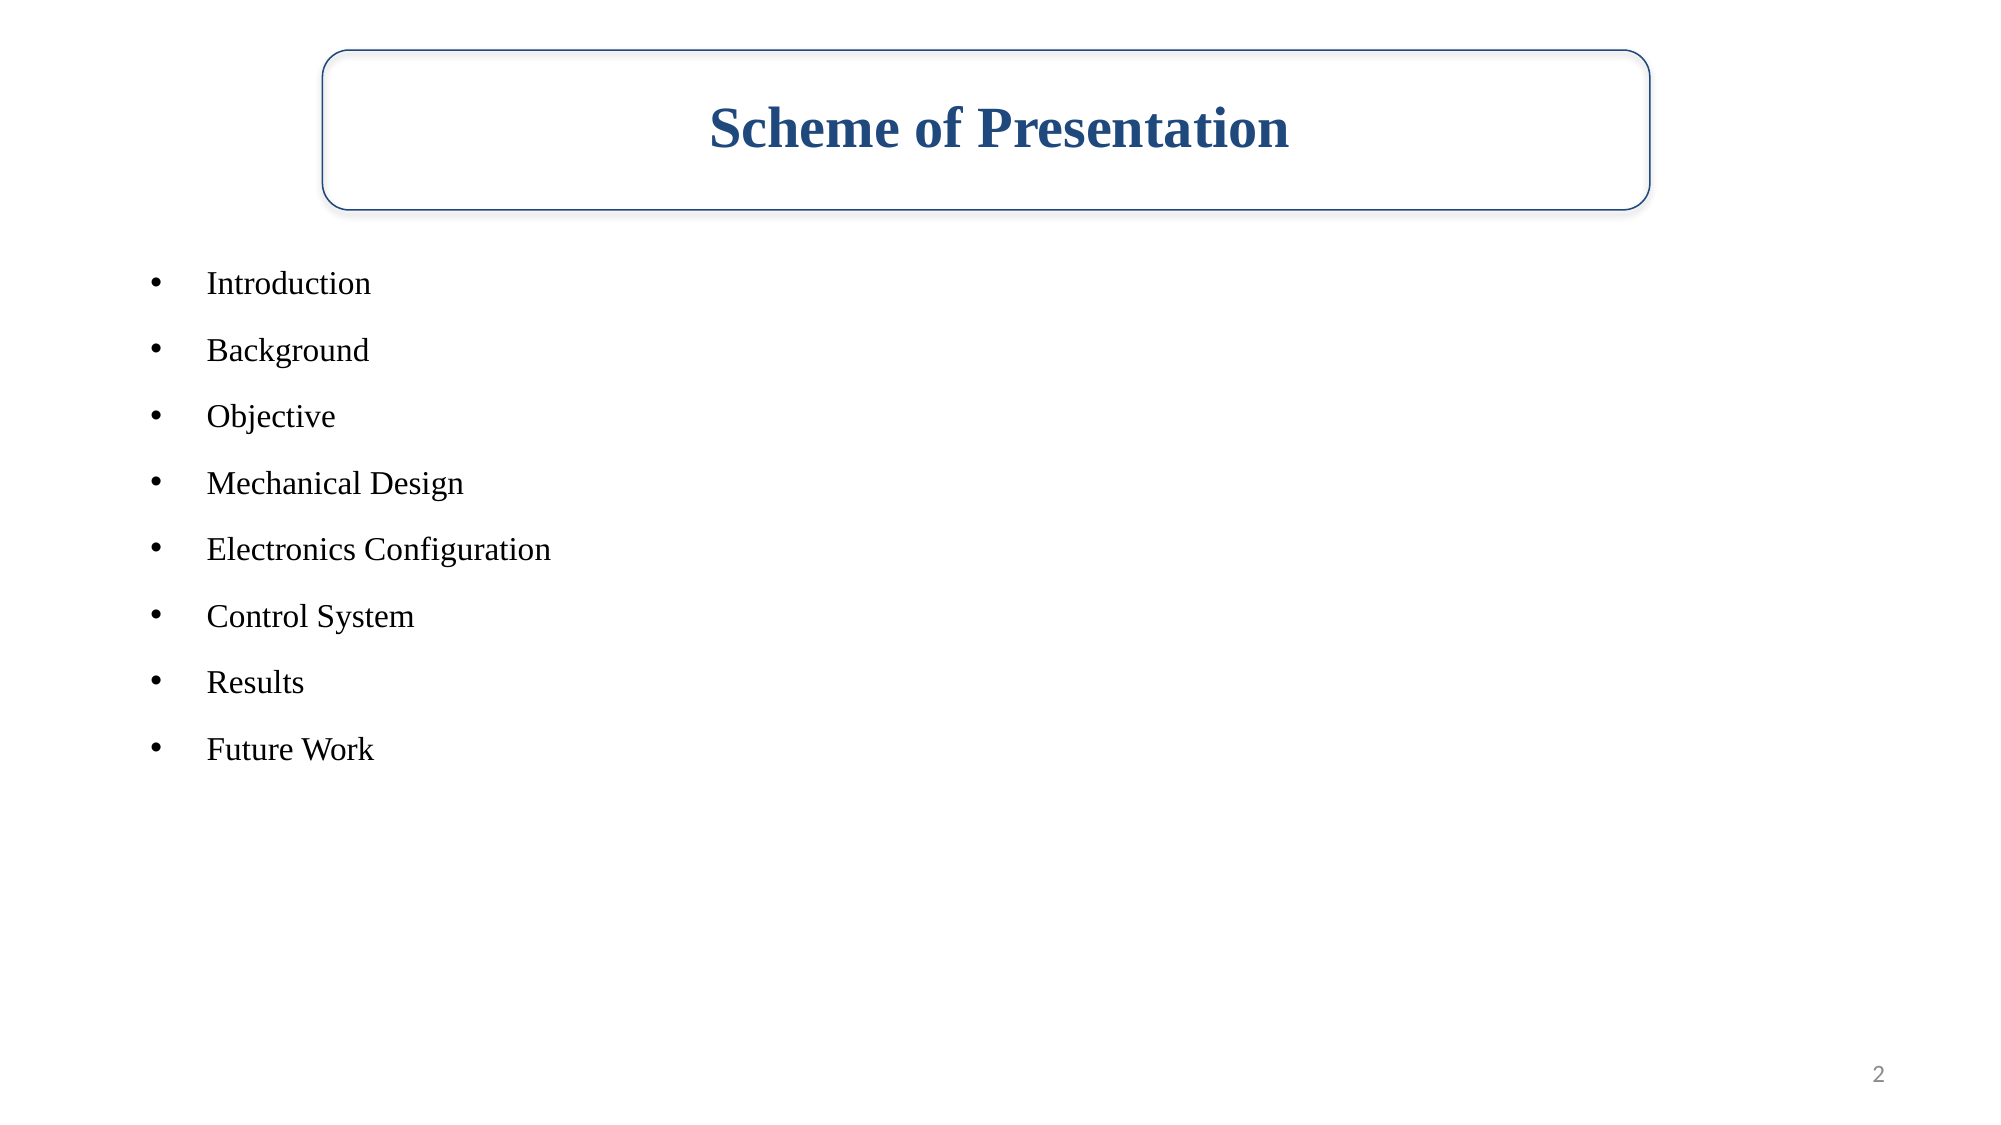

# Scheme of Presentation

Introduction
Background
Objective
Mechanical Design
Electronics Configuration
Control System
Results
Future Work
2